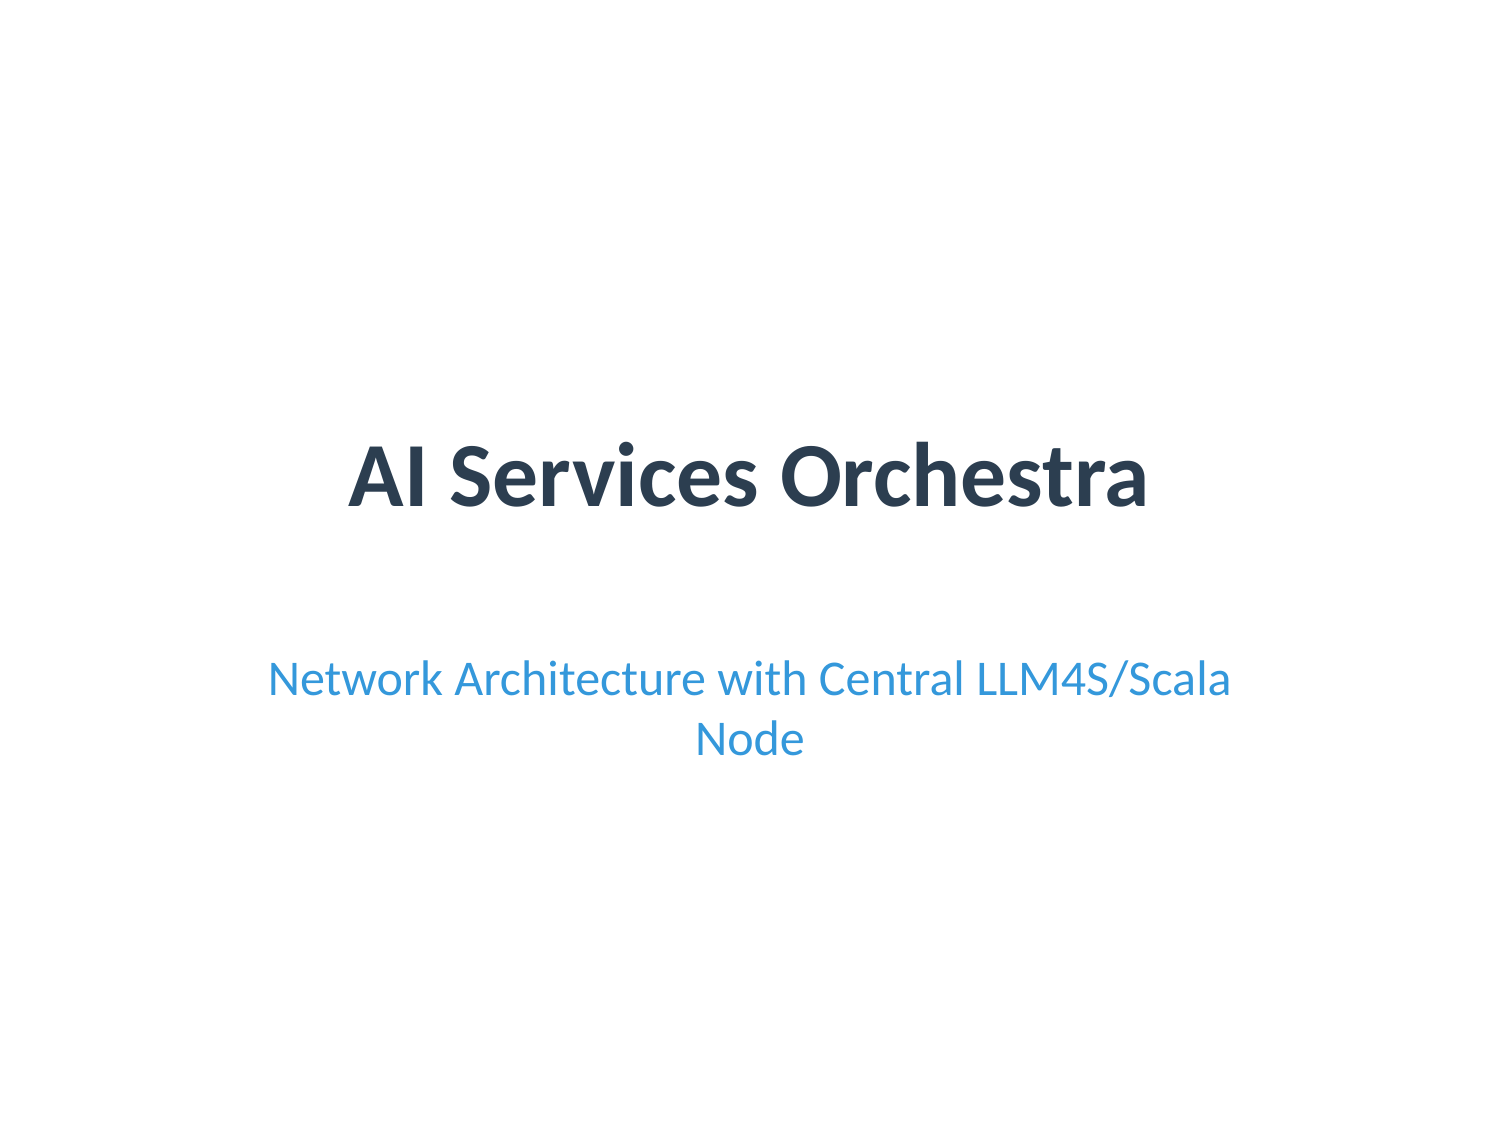

# AI Services Orchestra
Network Architecture with Central LLM4S/Scala Node